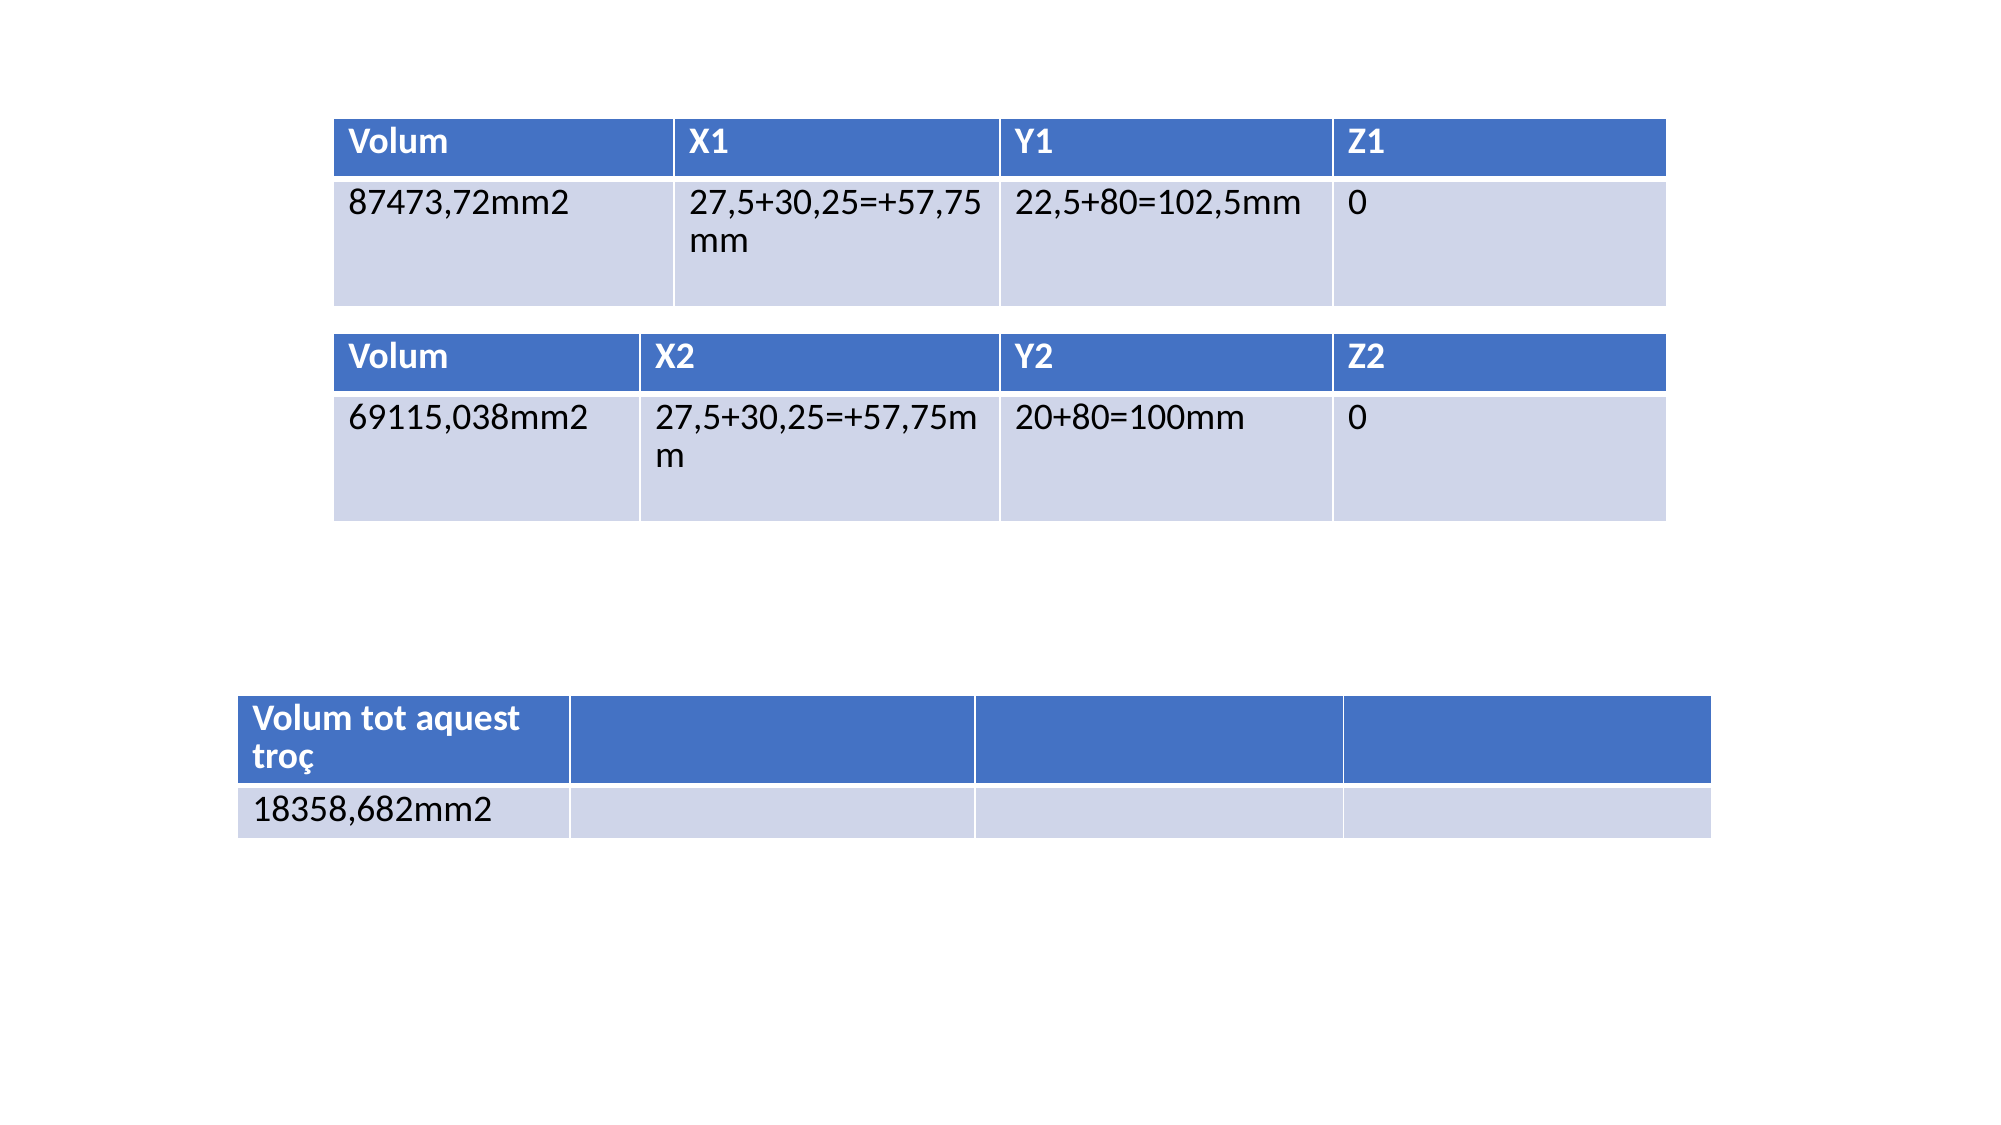

| Volum | X1 | Y1 | Z1 |
| --- | --- | --- | --- |
| 87473,72mm2 | 27,5+30,25=+57,75mm | 22,5+80=102,5mm | 0 |
| Volum | X2 | Y2 | Z2 |
| --- | --- | --- | --- |
| 69115,038mm2 | 27,5+30,25=+57,75mm | 20+80=100mm | 0 |
| Volum tot aquest troç |  |  |  |
| --- | --- | --- | --- |
| 18358,682mm2 |  |  |  |